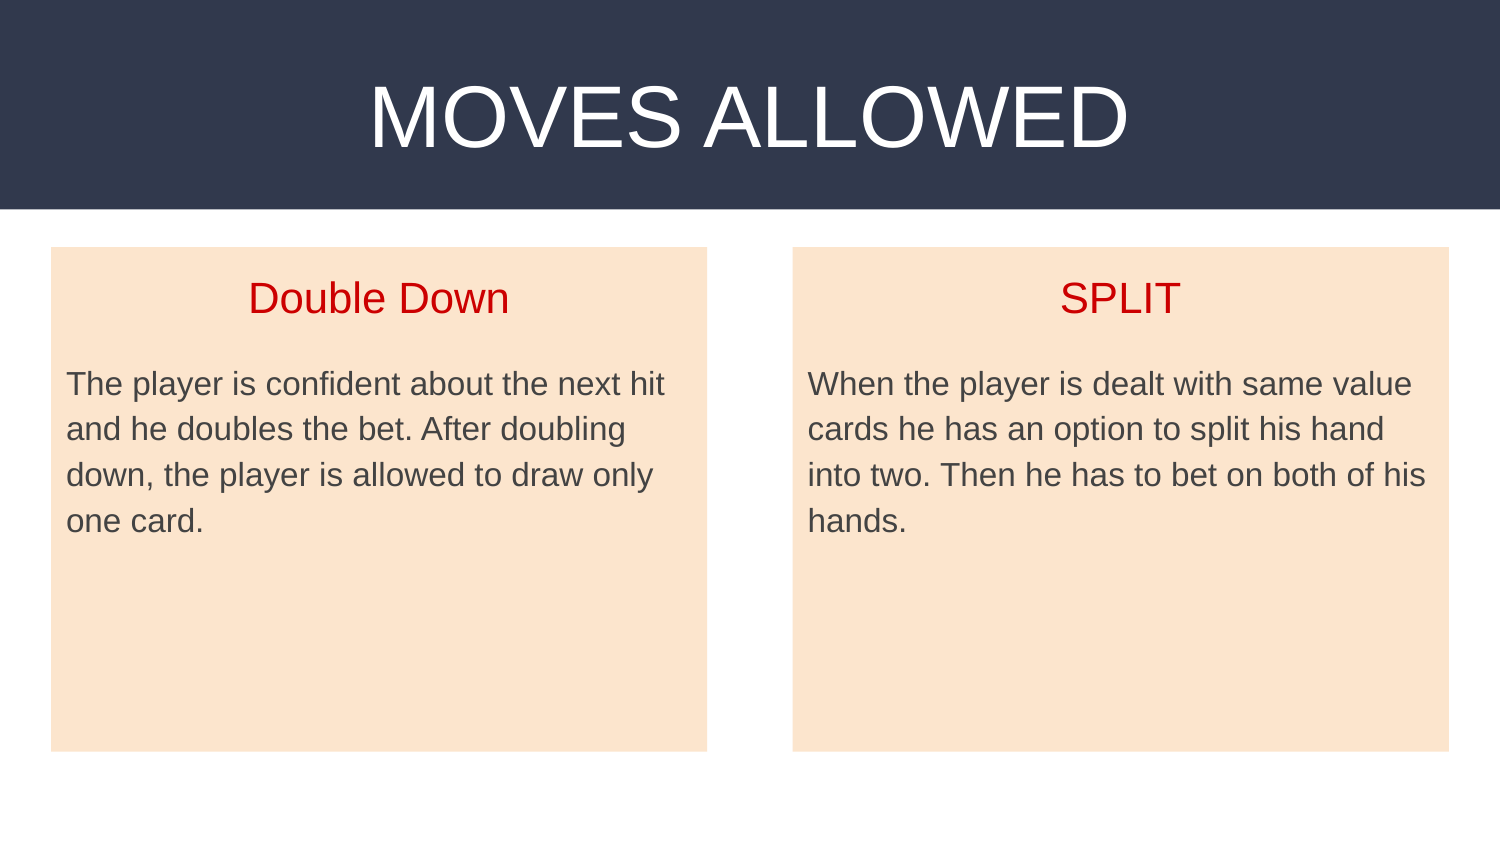

# MOVES ALLOWED
Double Down
The player is confident about the next hit and he doubles the bet. After doubling down, the player is allowed to draw only one card.
SPLIT
When the player is dealt with same value cards he has an option to split his hand into two. Then he has to bet on both of his hands.